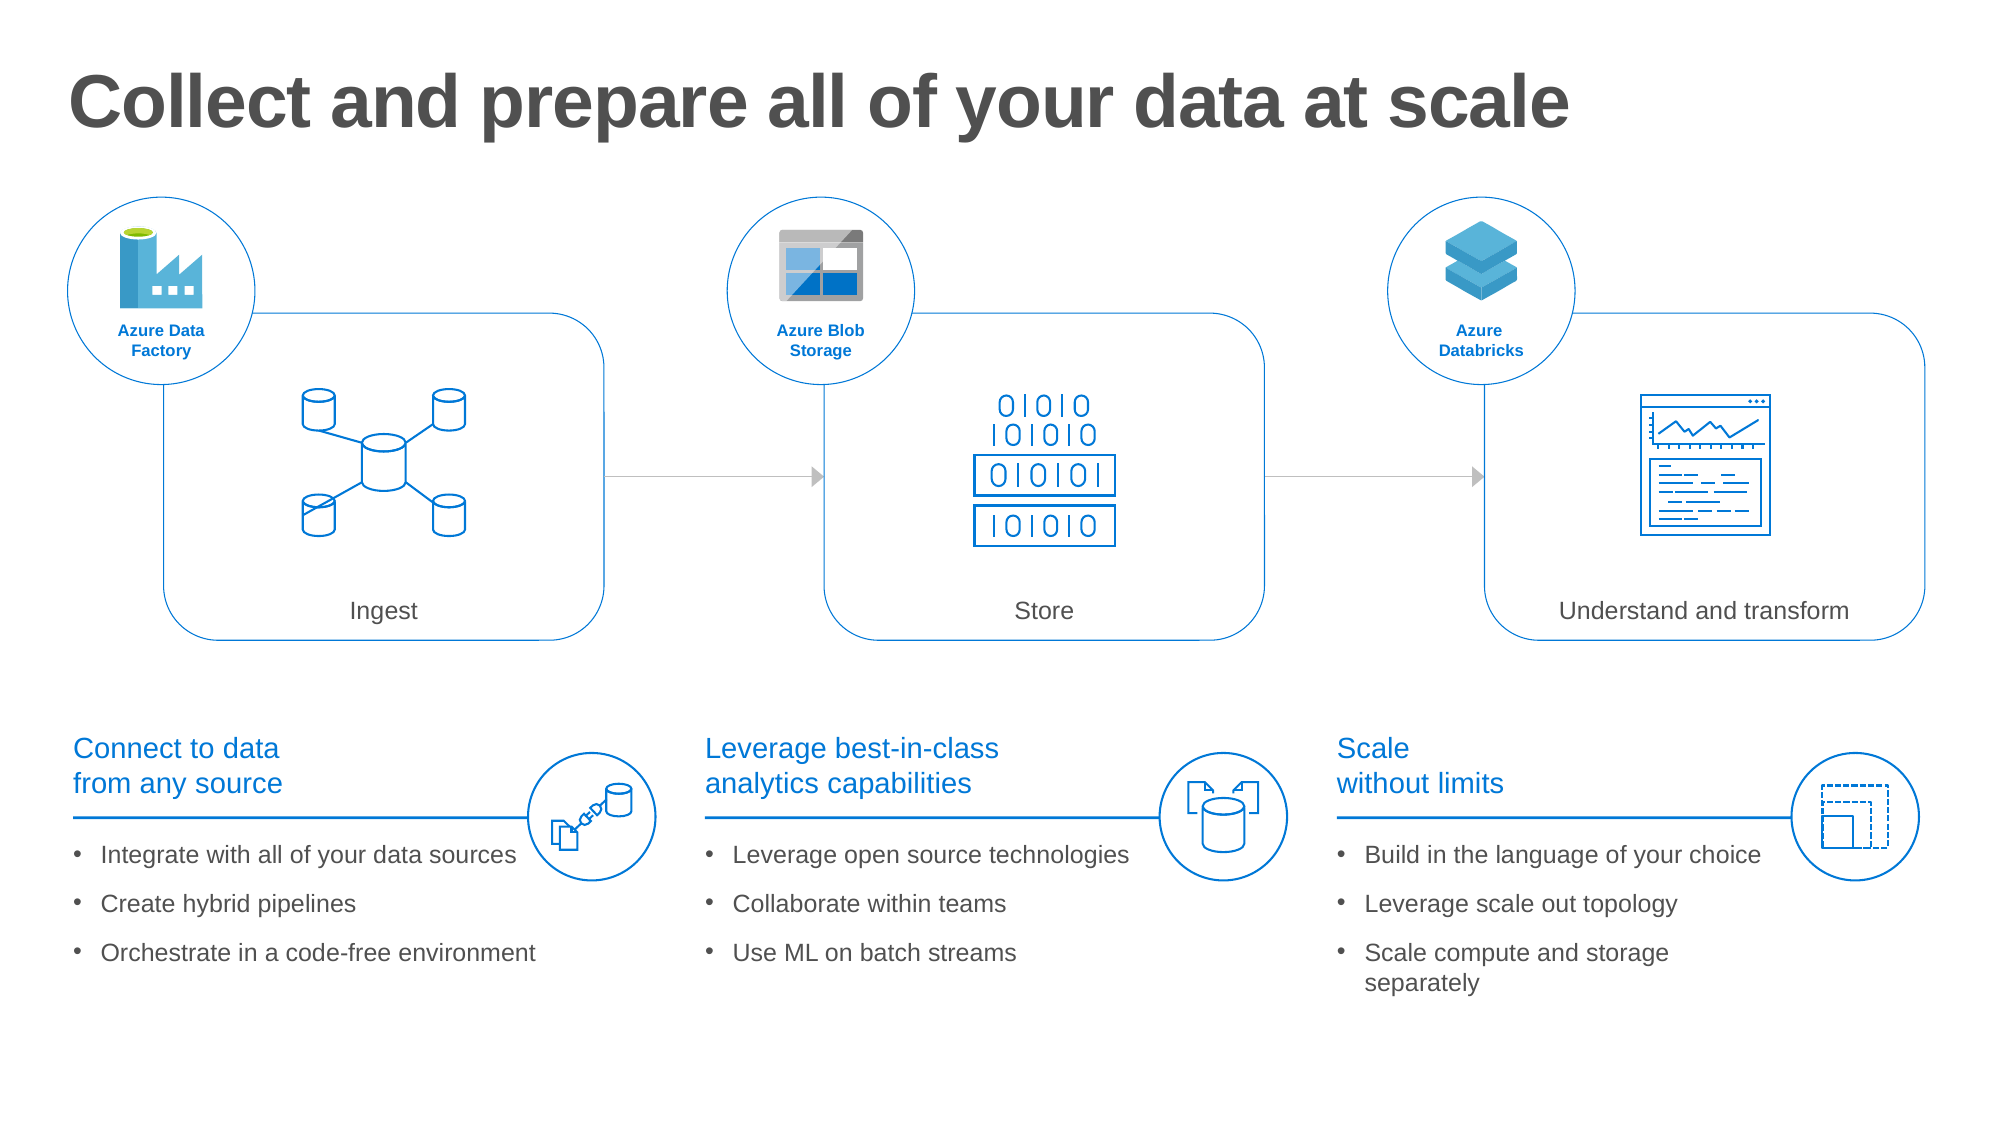

# Collect and prepare all of your data at scale

Ingest
Store
Understand and transform
Azure Data Factory
Azure Blob Storage
Azure
Databricks

Connect to data
from any source
Leverage best-in-class
analytics capabilities
Scale
without limits
Integrate with all of your data sources
Create hybrid pipelines
Orchestrate in a code-free environment
Leverage open source technologies
Collaborate within teams
Use ML on batch streams
Build in the language of your choice
Leverage scale out topology
Scale compute and storage separately